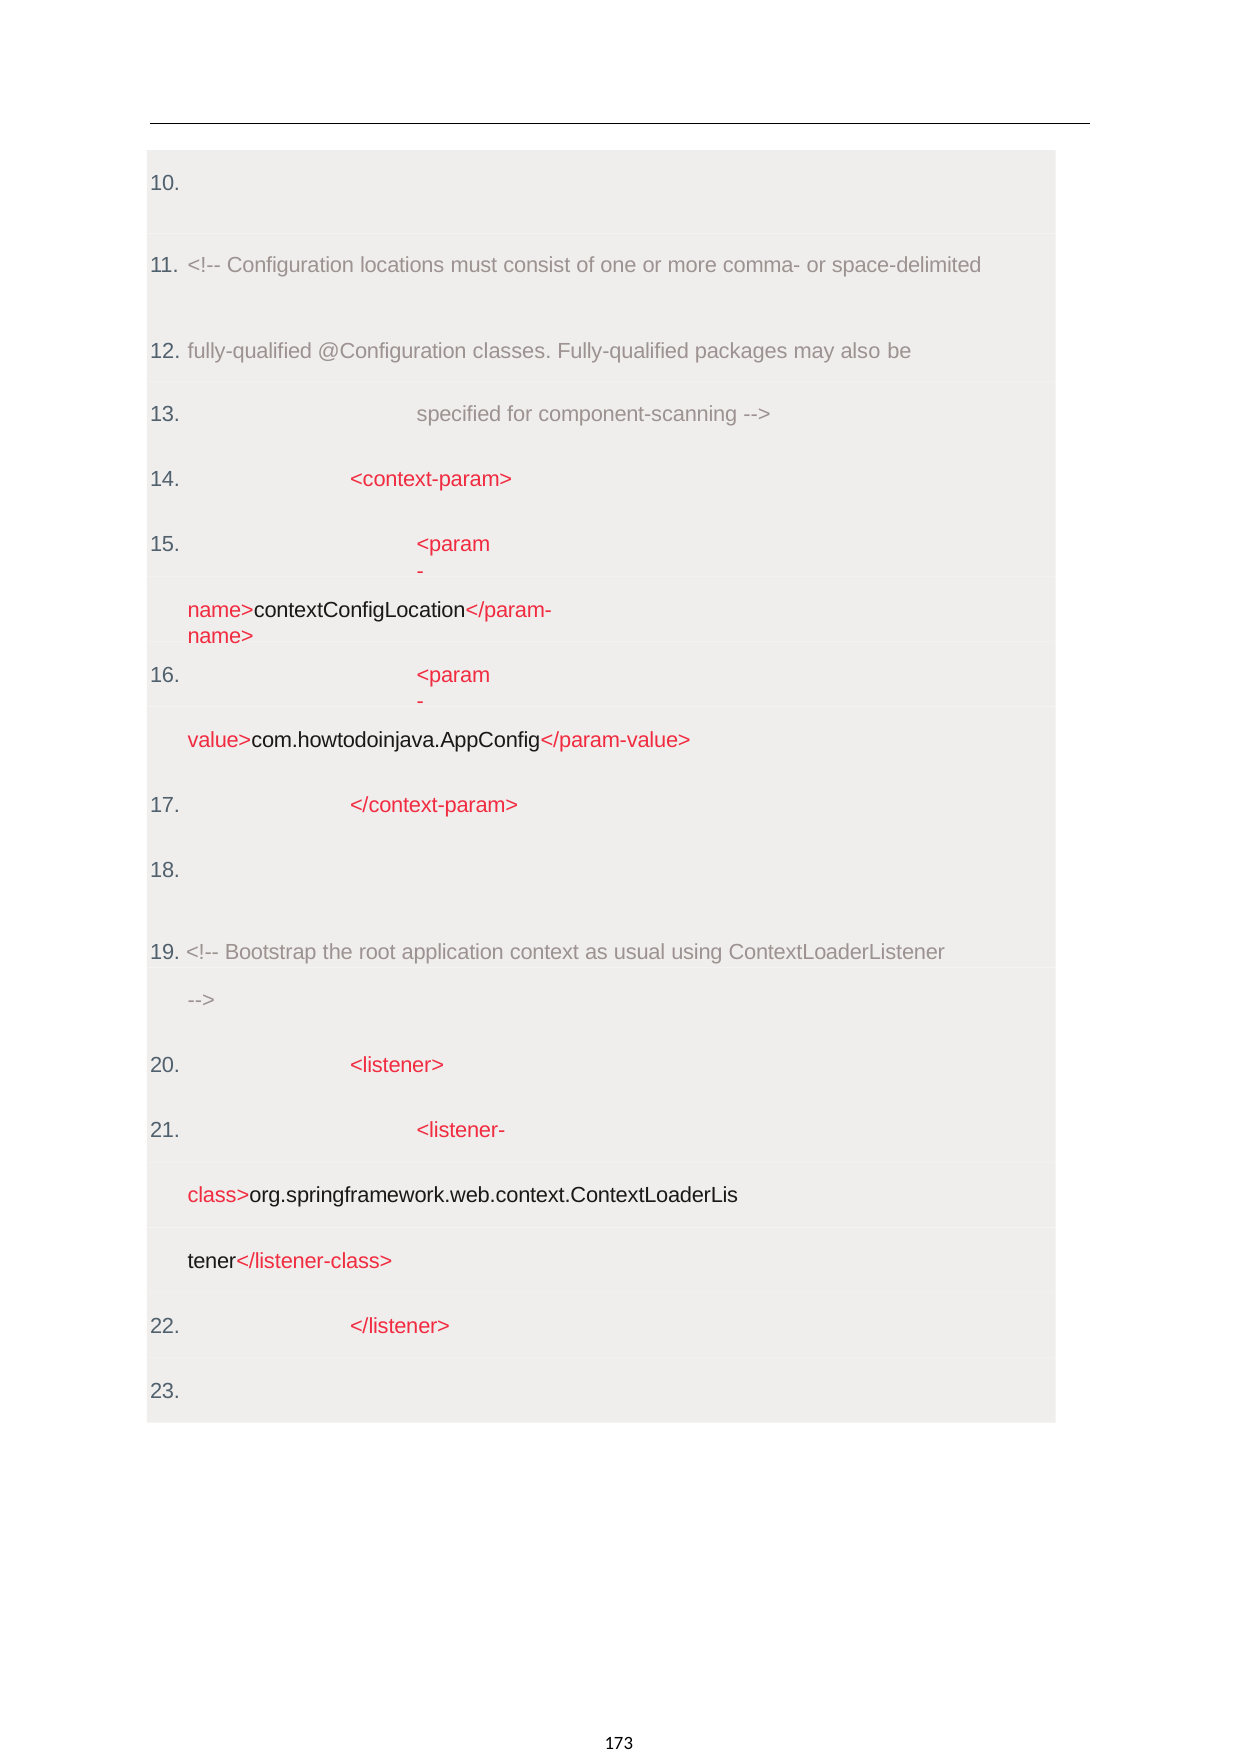

10.

<!-- Configuration locations must consist of one or more comma- or space-delimited

fully-qualified @Configuration classes. Fully-qualified packages may also be

13.
specified for component-scanning -->

14.
<context-param>

15.
<param-

name>contextConfigLocation</param-name>

16.
<param-

value>com.howtodoinjava.AppConfig</param-value>

17.
</context-param>

18.

19. <!-- Bootstrap the root application context as usual using ContextLoaderListener

-->

20.
<listener>

21.
<listener-

class>org.springframework.web.context.ContextLoaderLis

tener</listener-class>

22.
</listener>

23.
173